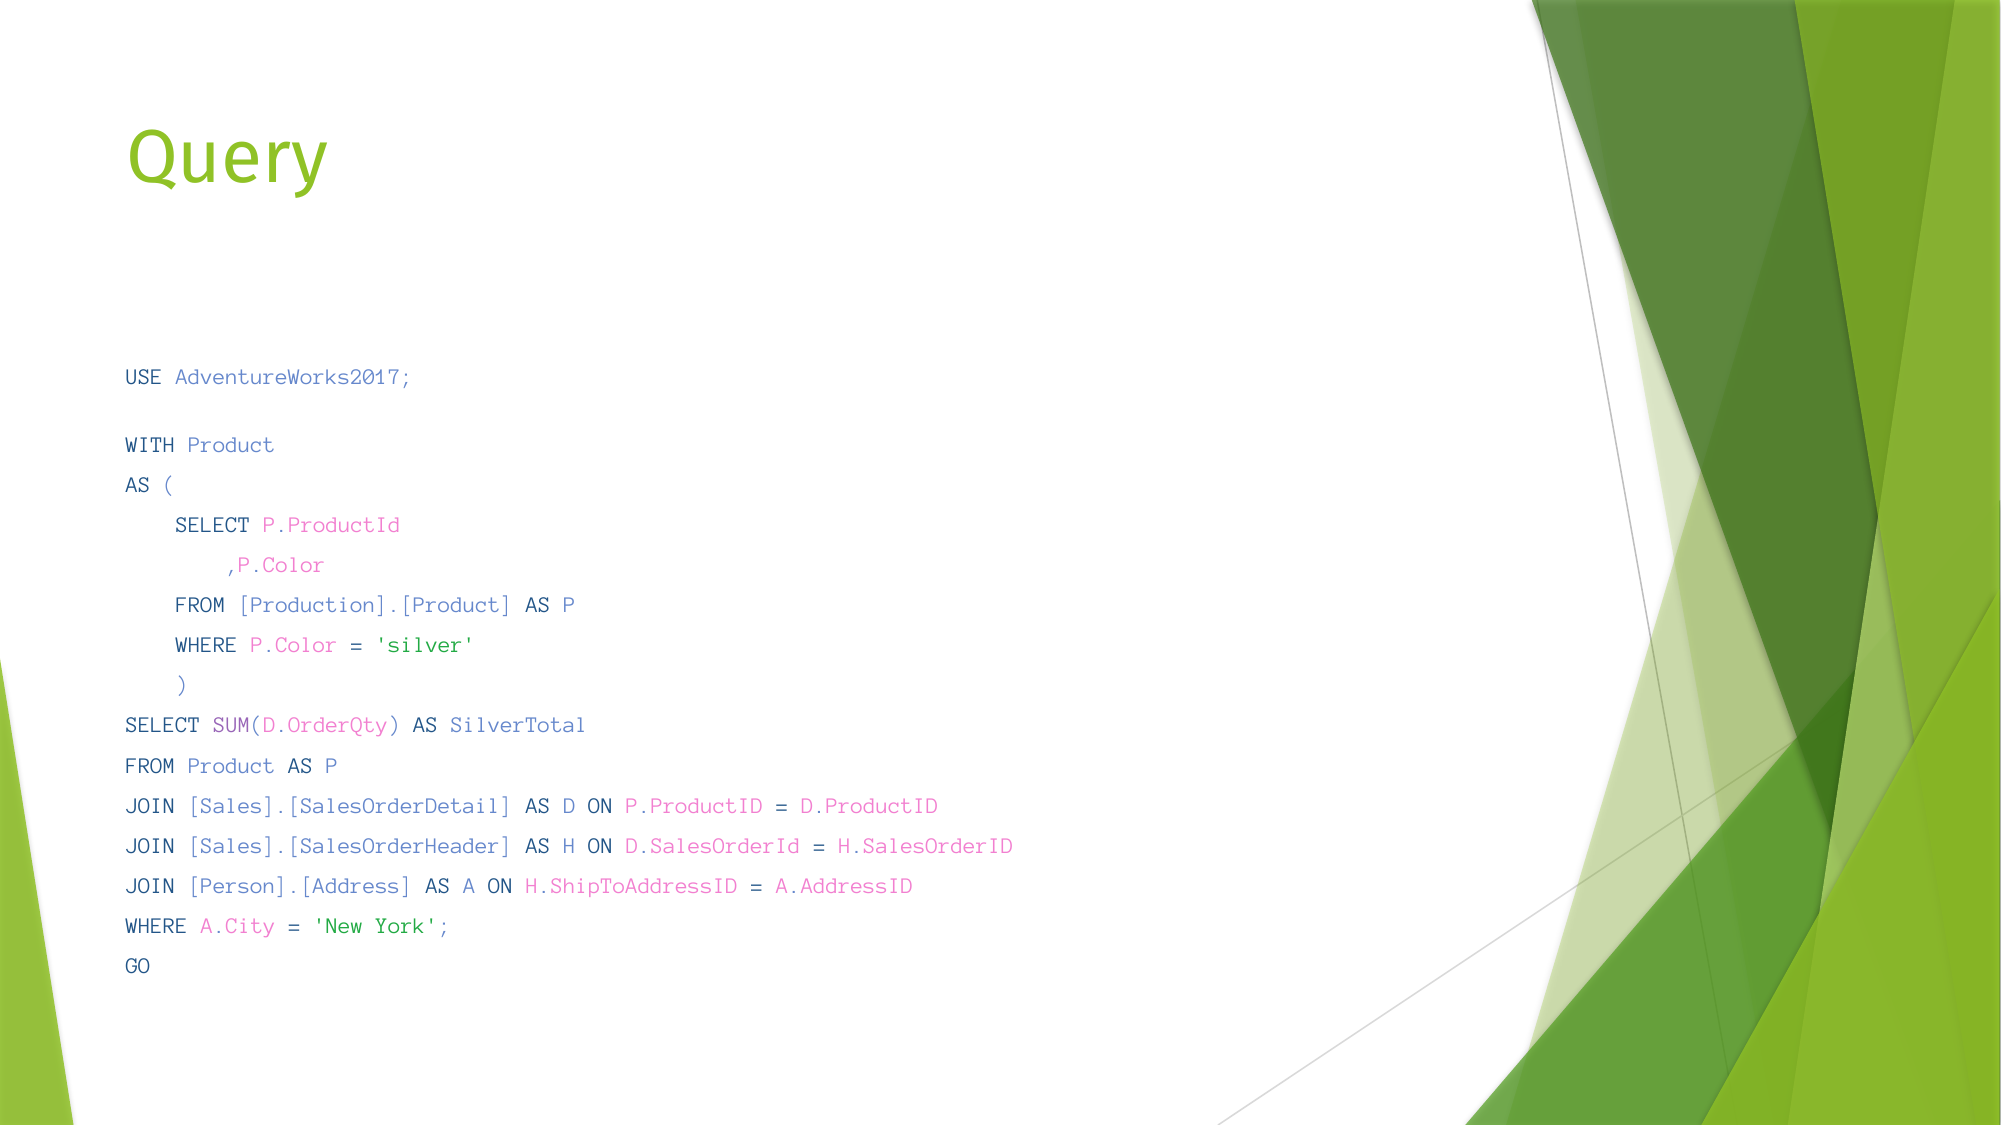

# Query
USE AdventureWorks2017;
WITH Product
AS (
    SELECT P.ProductId
        ,P.Color
    FROM [Production].[Product] AS P
    WHERE P.Color = 'silver'
    )
SELECT SUM(D.OrderQty) AS SilverTotal
FROM Product AS P
JOIN [Sales].[SalesOrderDetail] AS D ON P.ProductID = D.ProductID
JOIN [Sales].[SalesOrderHeader] AS H ON D.SalesOrderId = H.SalesOrderID
JOIN [Person].[Address] AS A ON H.ShipToAddressID = A.AddressID
WHERE A.City = 'New York';
GO